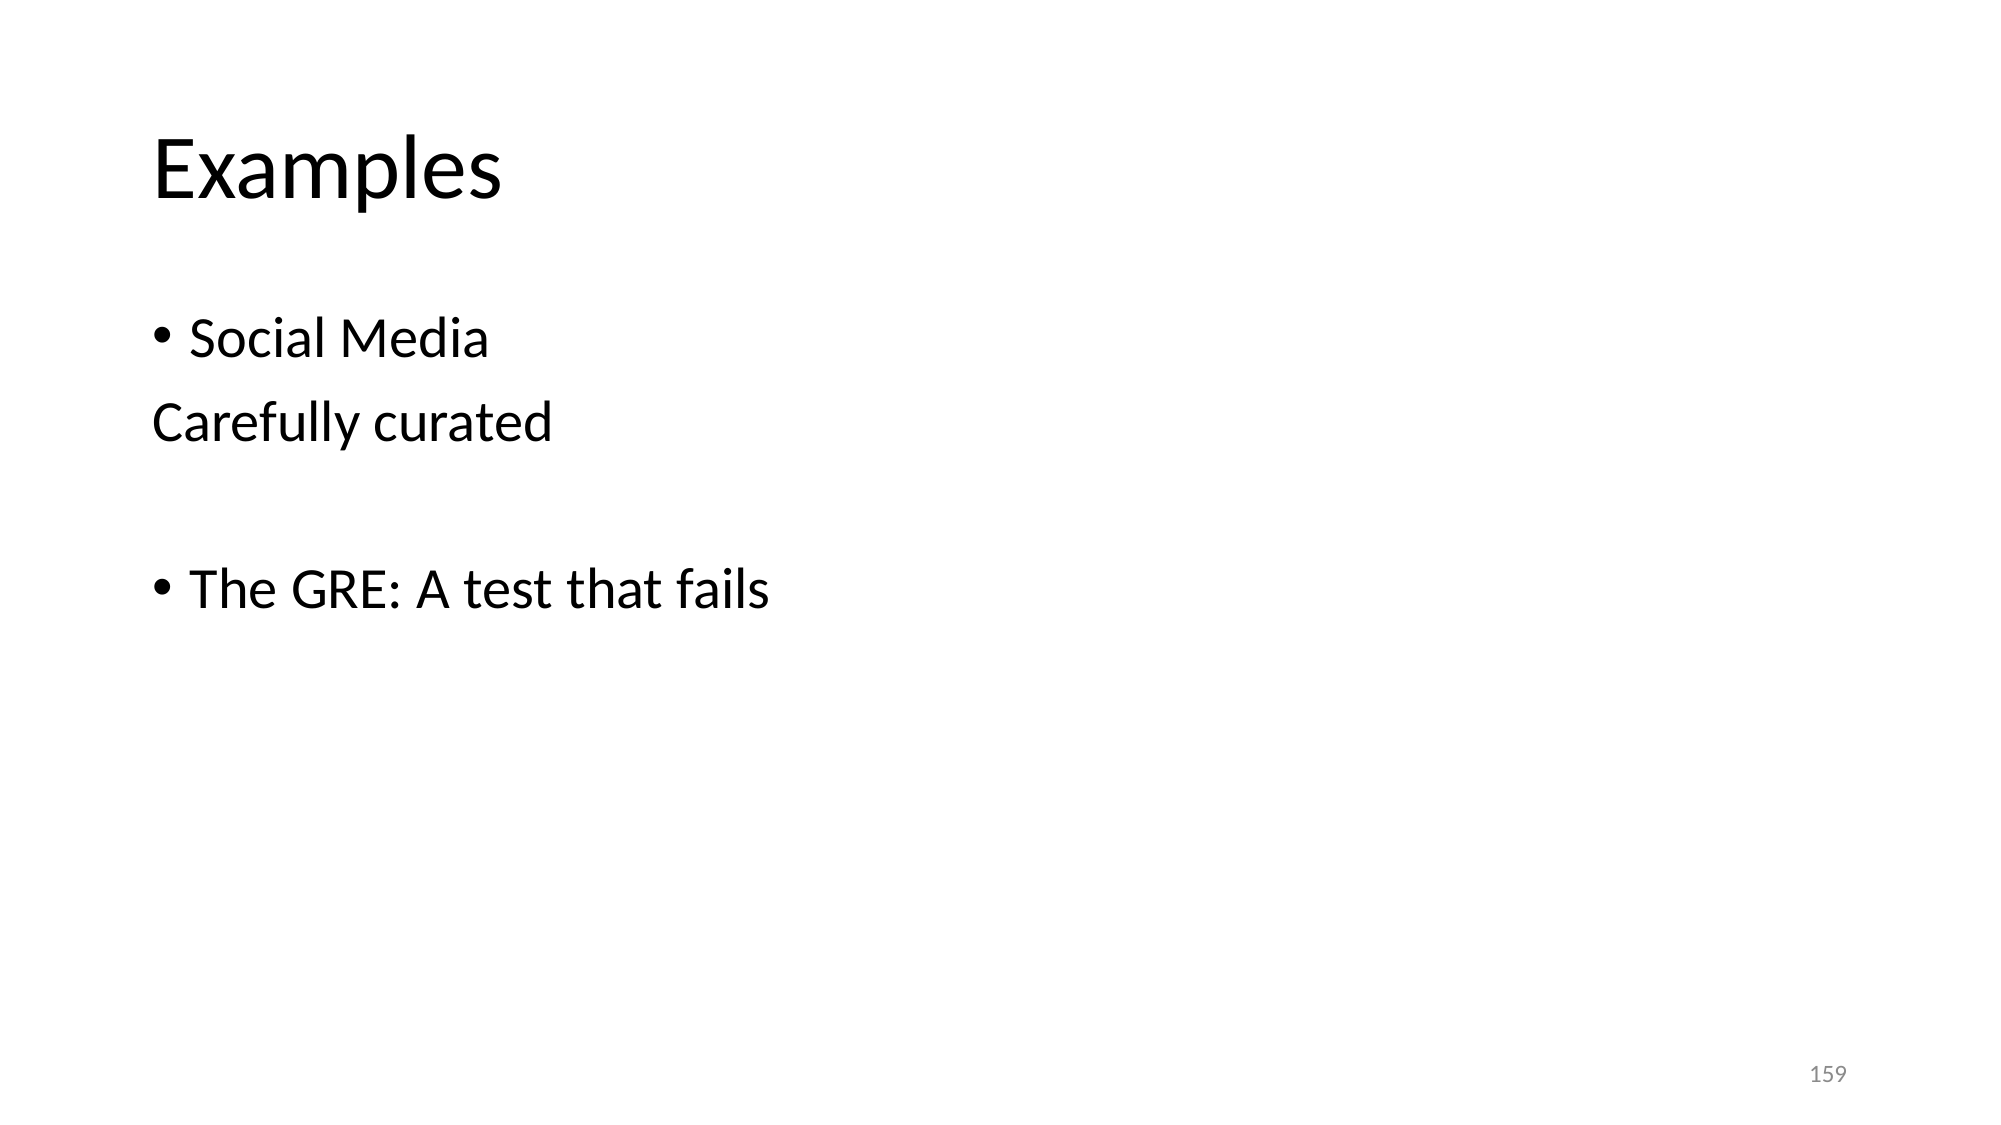

# Examples
Social Media
Carefully curated

The GRE: A test that fails

159